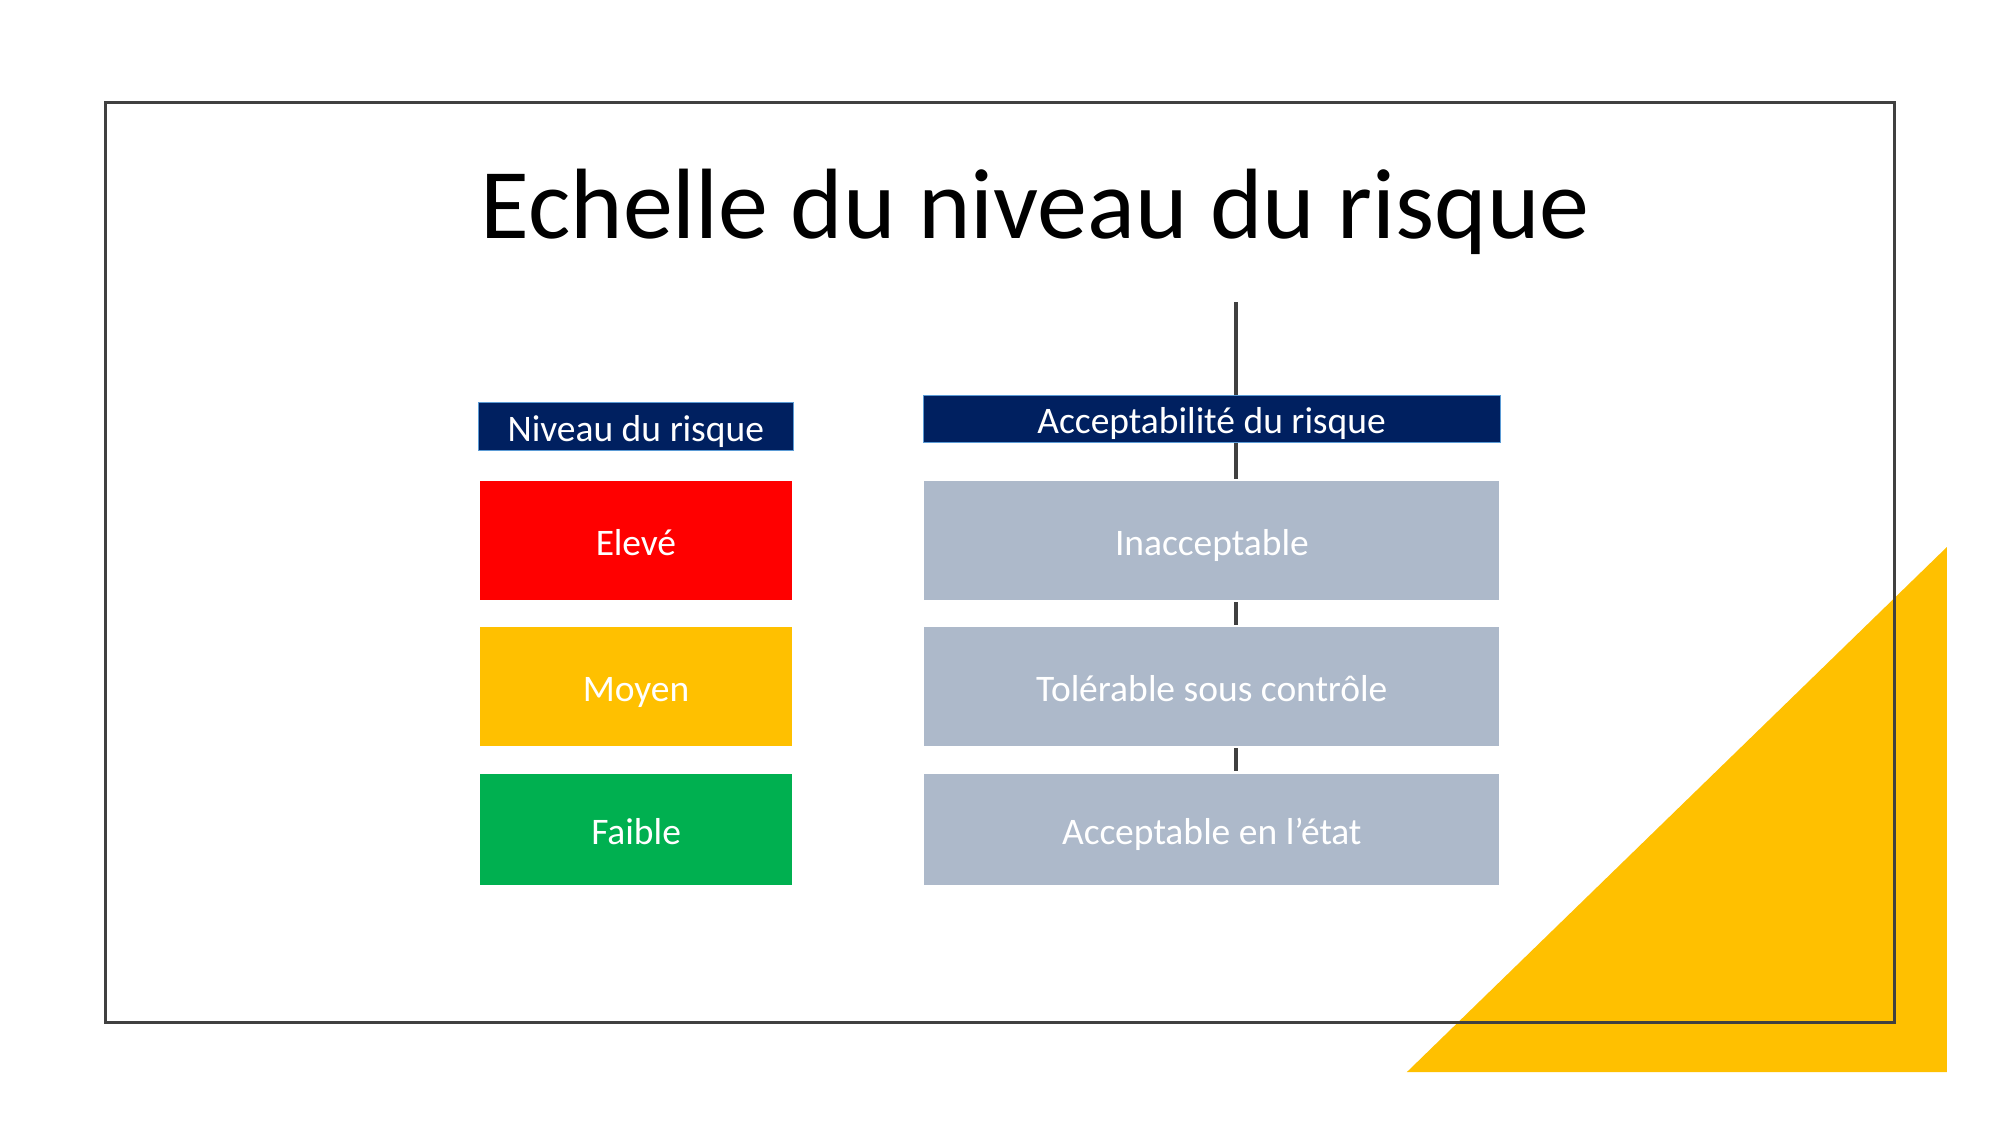

# Echelle du niveau du risque
Acceptabilité du risque
Niveau du risque
Elevé
Inacceptable

Moyen
Tolérable sous contrôle
Faible
Acceptable en l’état